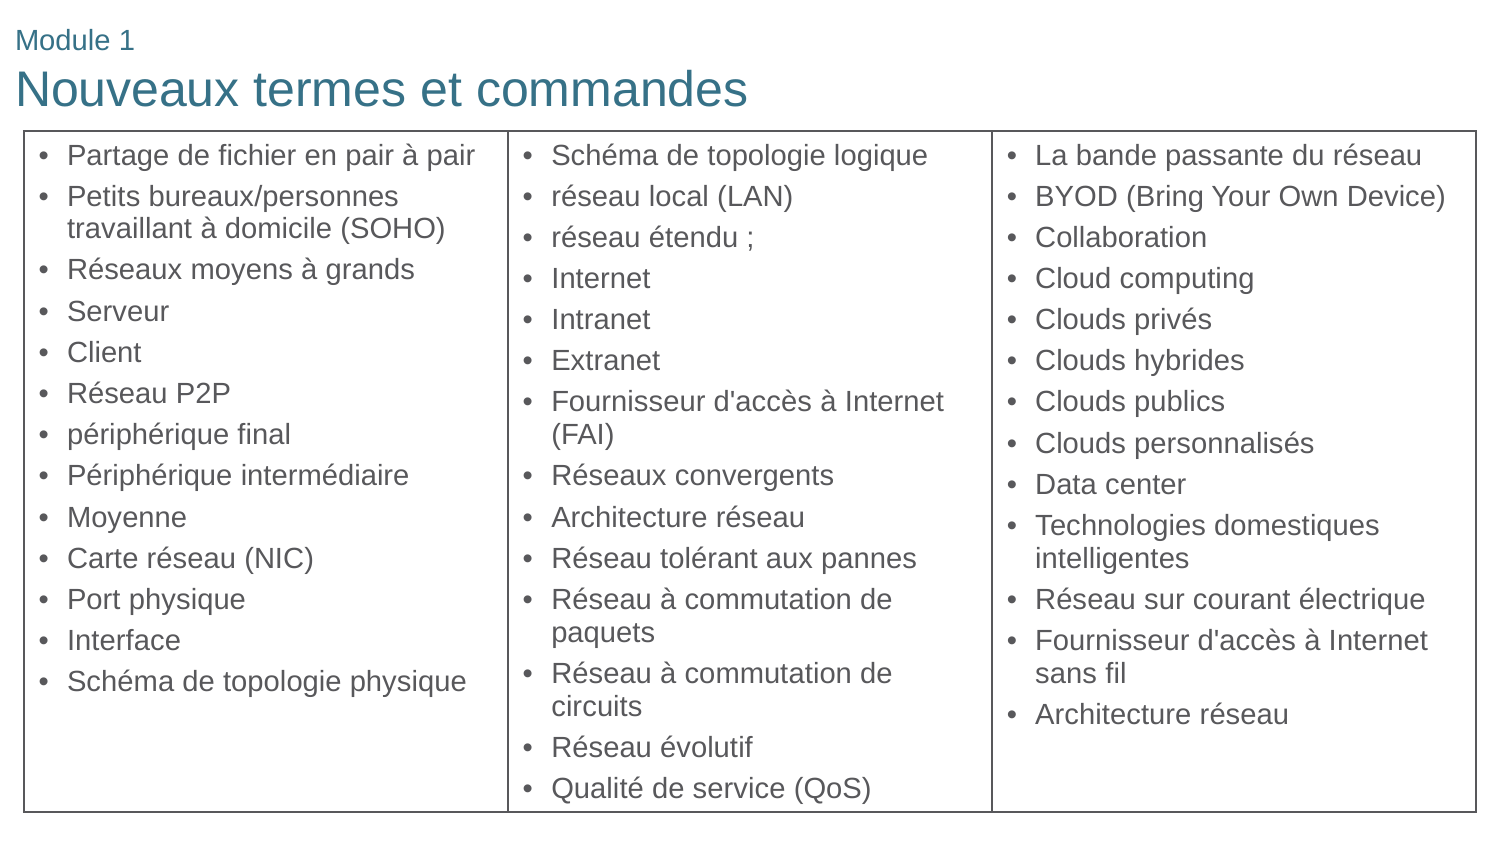

# Module 1 Nouveaux termes et commandes
| Partage de fichier en pair à pair Petits bureaux/personnes travaillant à domicile (SOHO) Réseaux moyens à grands Serveur Client Réseau P2P périphérique final Périphérique intermédiaire Moyenne Carte réseau (NIC) Port physique Interface Schéma de topologie physique | Schéma de topologie logique réseau local (LAN) réseau étendu ; Internet Intranet Extranet Fournisseur d'accès à Internet (FAI) Réseaux convergents Architecture réseau Réseau tolérant aux pannes Réseau à commutation de paquets Réseau à commutation de circuits Réseau évolutif Qualité de service (QoS) | La bande passante du réseau BYOD (Bring Your Own Device) Collaboration Cloud computing Clouds privés Clouds hybrides Clouds publics Clouds personnalisés Data center Technologies domestiques intelligentes Réseau sur courant électrique Fournisseur d'accès à Internet sans fil Architecture réseau |
| --- | --- | --- |